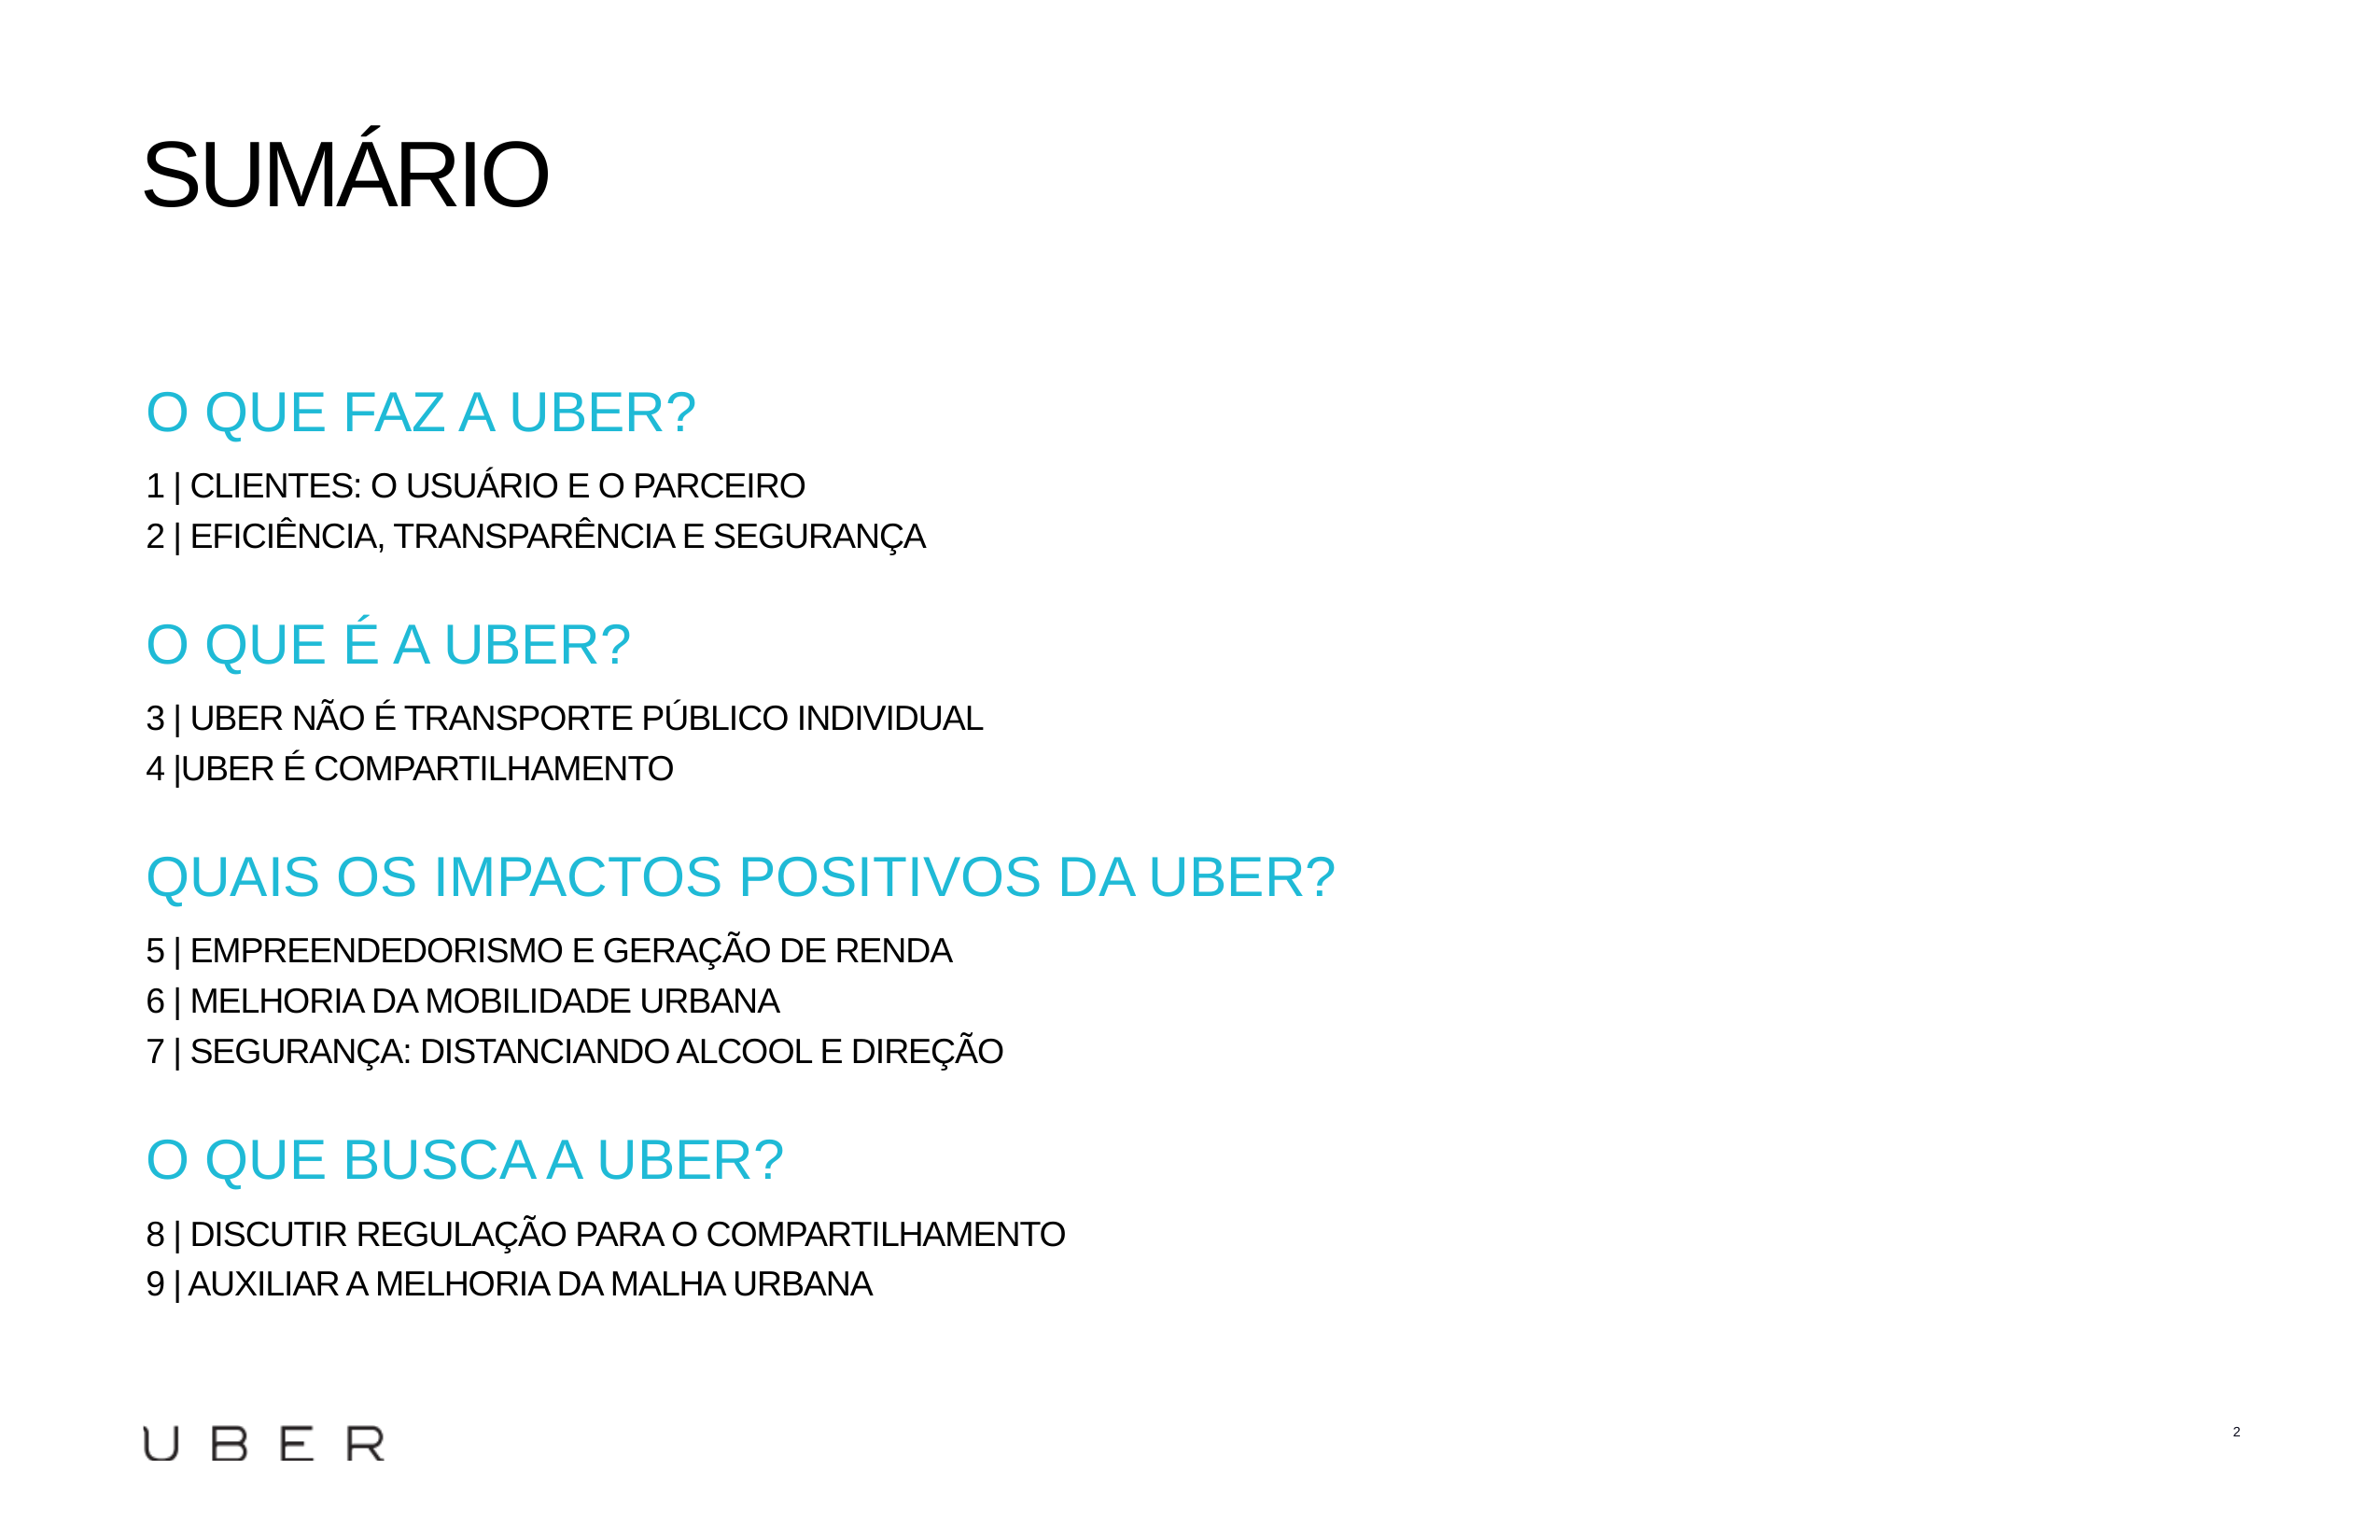

# sumário
O QUE FAZ A UBER?
1 | CLIENTES: O USUÁRIO E O PARCEIRO
2 | EFICIÊNCIA, TRANSPARÊNCIA E SEGURANÇA
O QUE É A UBER?
3 | UBER NÃO É TRANSPORTE PÚBLICO INDIVIDUAL
4 |UBER É COMPARTILHAMENTO
QUAIS OS IMPACTOS POSITIVOS DA UBER?
5 | EMPREENDEDORISMO E GERAÇÃO DE RENDA
6 | MELHORIA DA MOBILIDADE URBANA
7 | SEGURANÇA: DISTANCIANDO ALCOOL E DIREÇÃO
O QUE BUSCA A UBER?
8 | DISCUTIR REGULAÇÃO PARA O COMPARTILHAMENTO
9 | AUXILIAR A MELHORIA DA MALHA URBANA

2